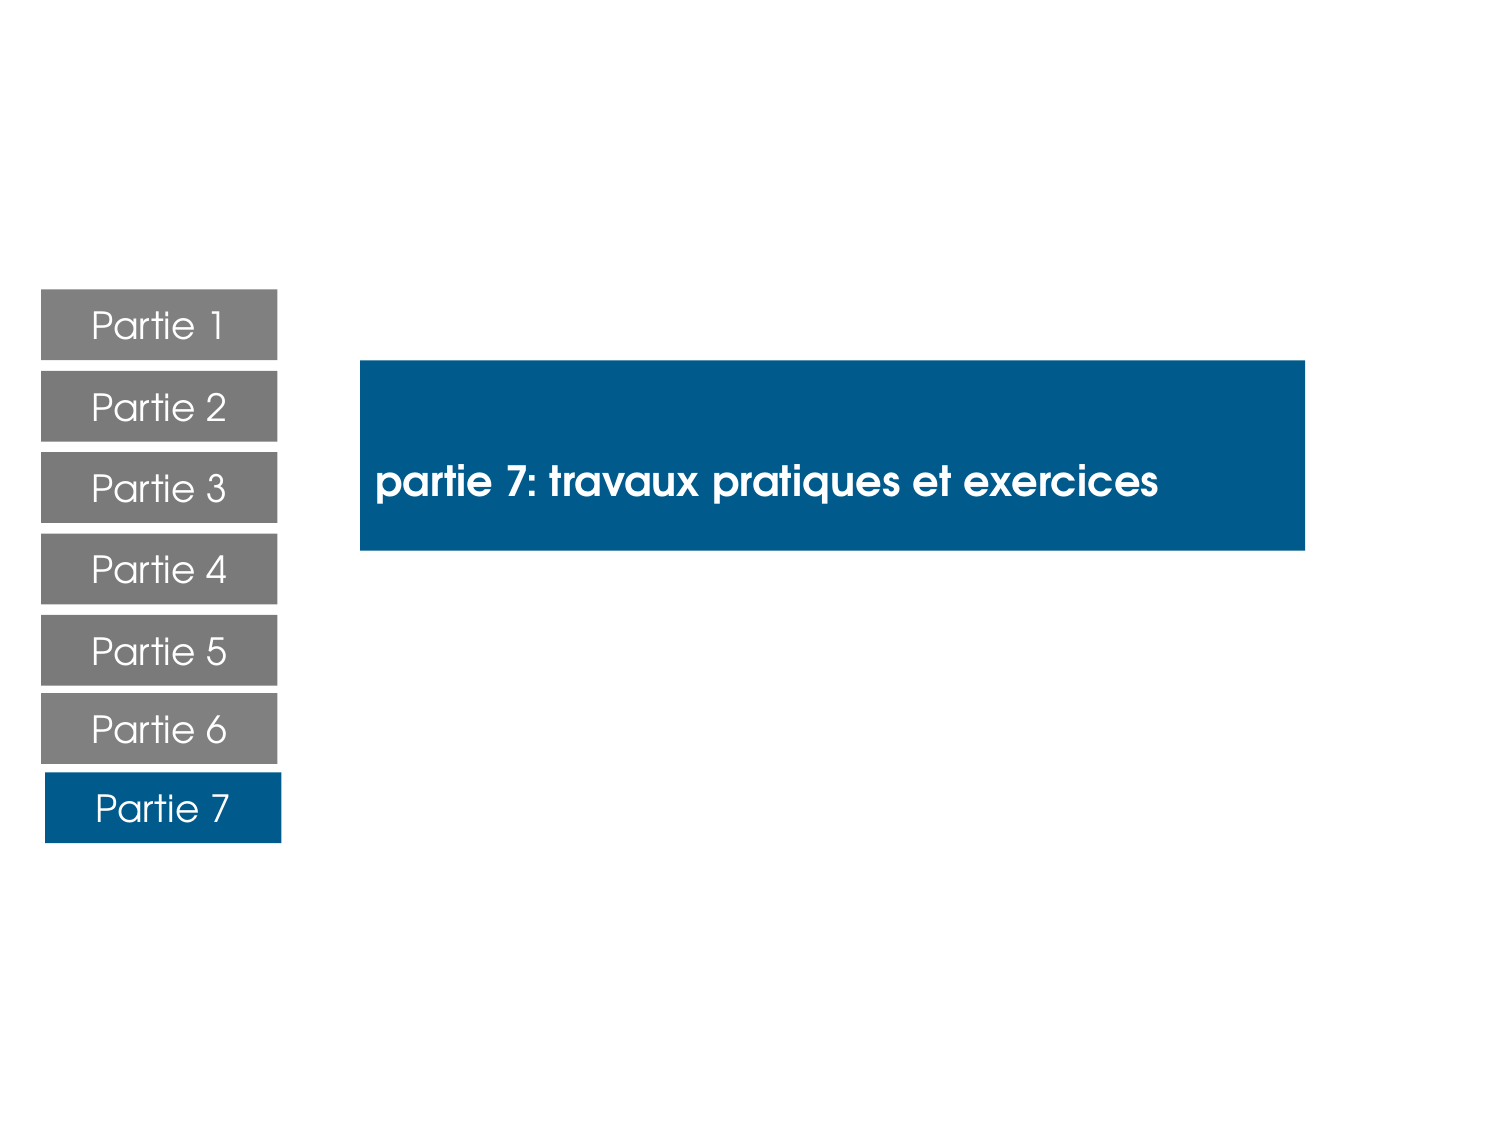

Partie 1
# partie 7: travaux pratiques et exercices
Partie 2
Partie 3
Partie 4
Partie 5
Partie 6
Partie 7